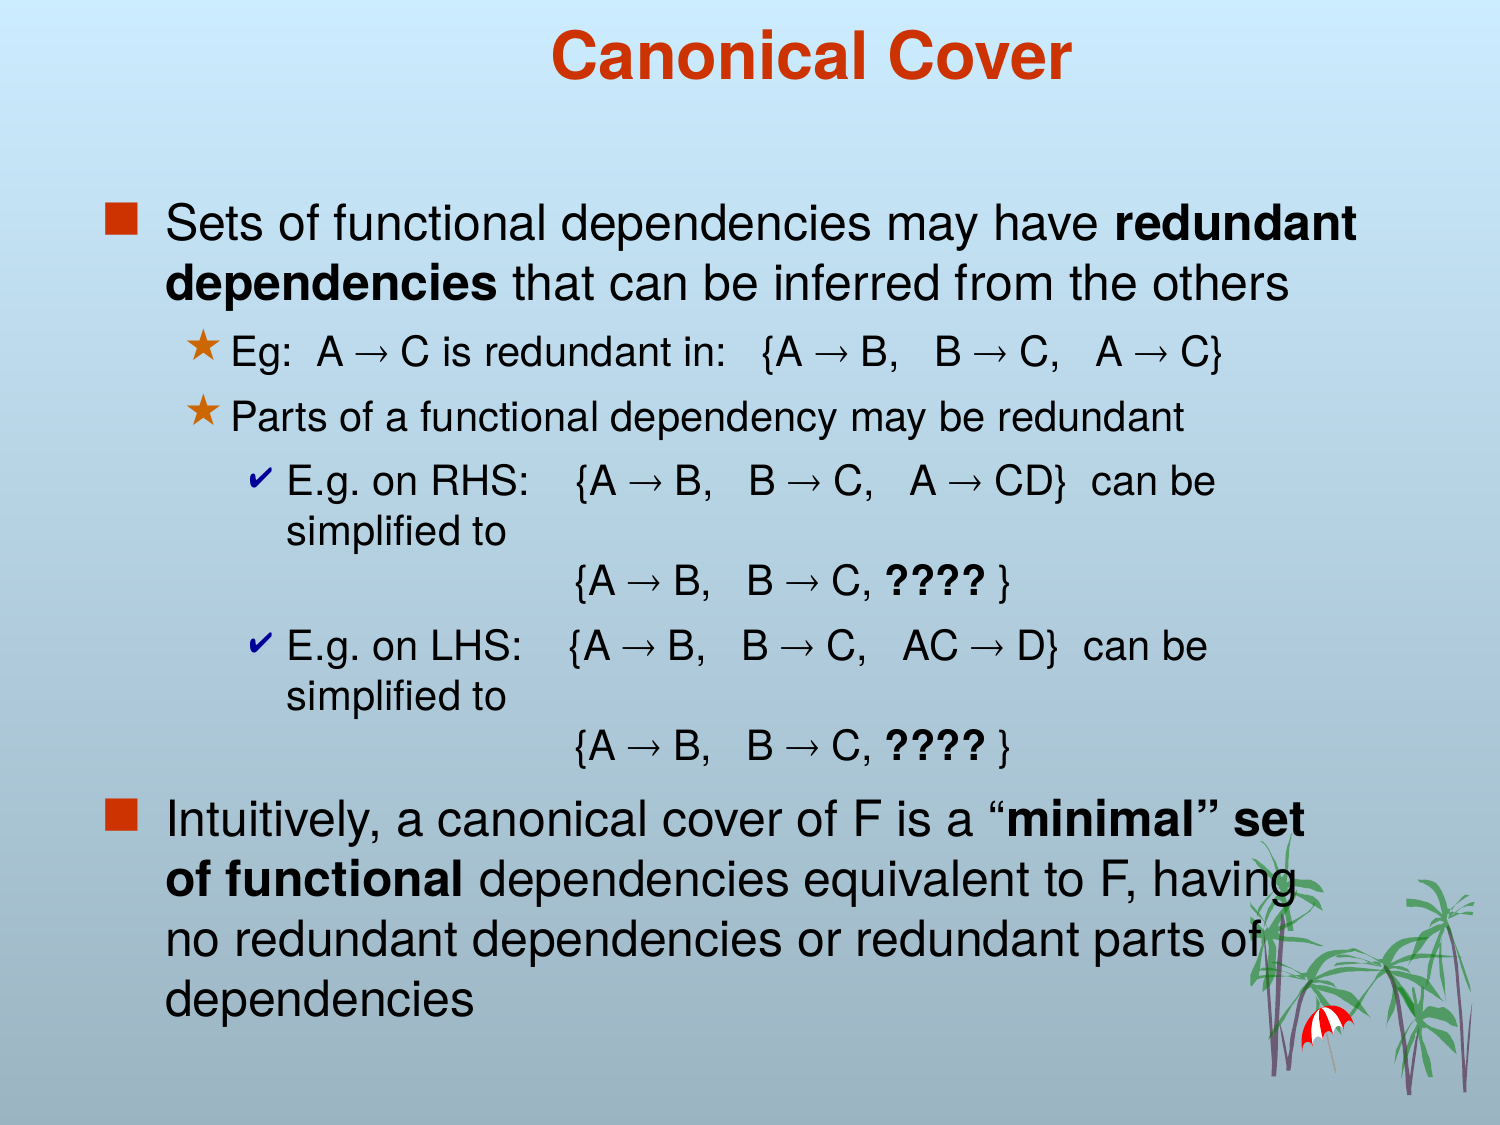

# Canonical Cover
Sets of functional dependencies may have redundant dependencies that can be inferred from the others
Eg:  A → C is redundant in:   {A → B,   B → C,   A → C}
Parts of a functional dependency may be redundant
E.g. on RHS:    {A → B,   B → C,   A → CD}  can be simplified to
                         {A → B,   B → C, ???? }
E.g. on LHS:    {A → B,   B → C,   AC → D}  can be simplified to
                         {A → B,   B → C, ???? }
Intuitively, a canonical cover of F is a “minimal” set of functional dependencies equivalent to F, having no redundant dependencies or redundant parts of dependencies